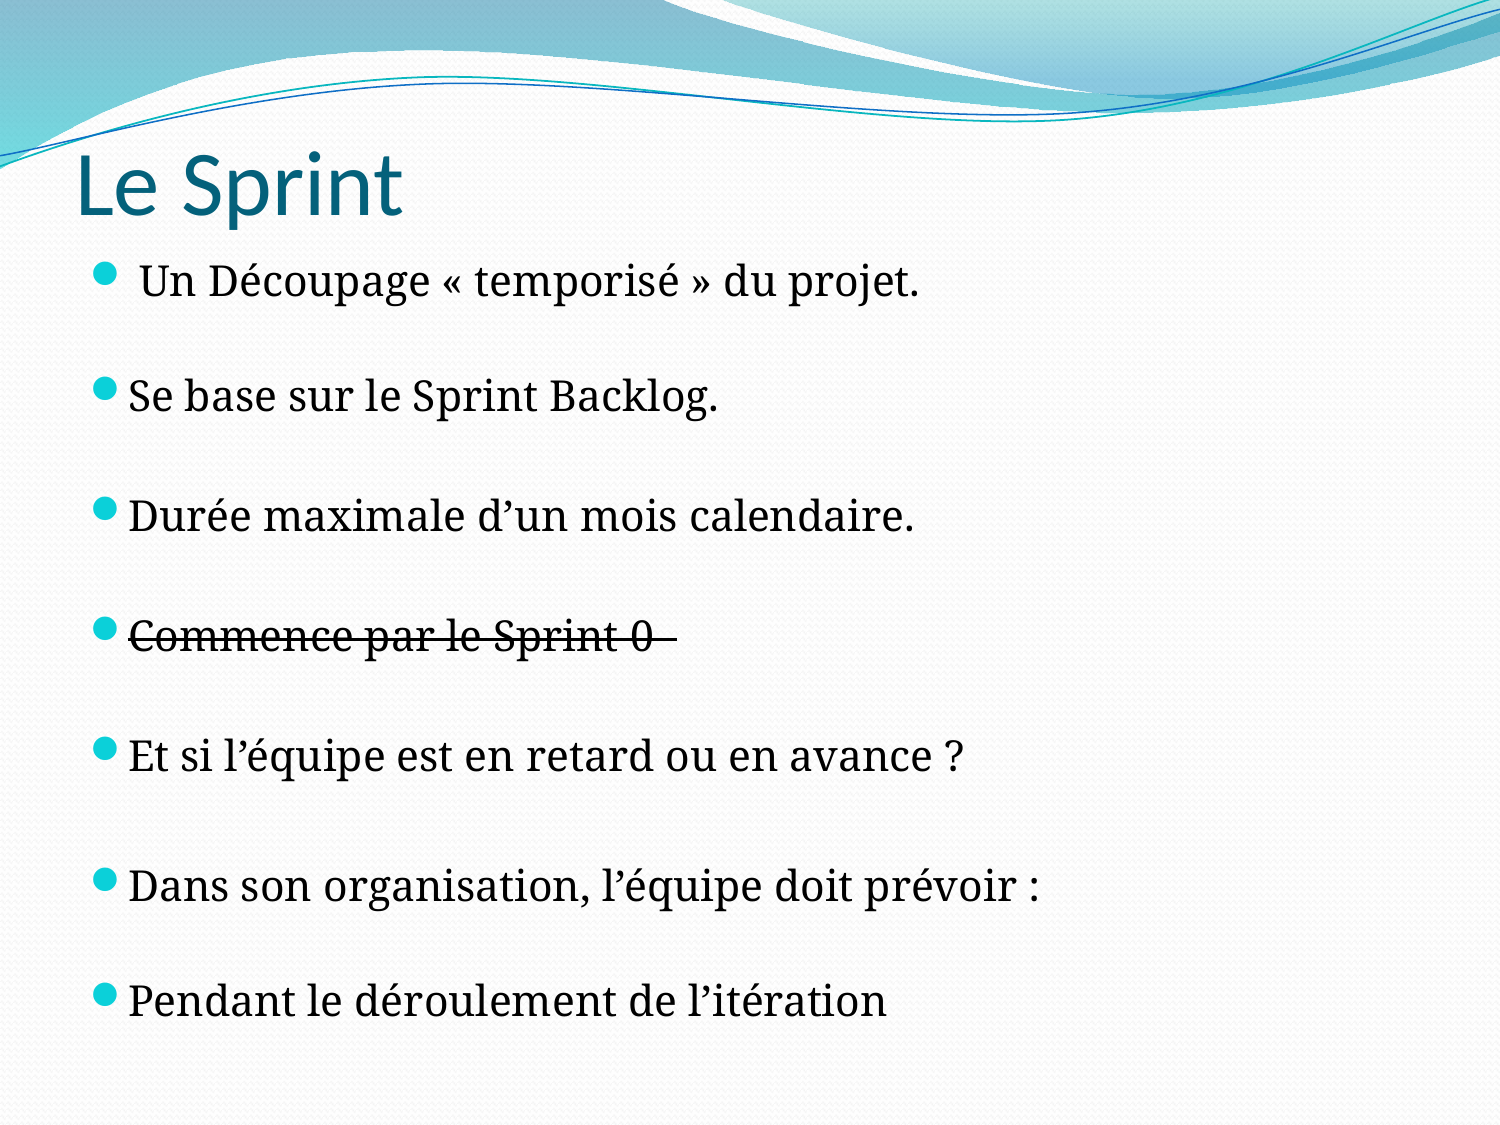

# Le Sprint
 Un Découpage « temporisé » du projet.

Se base sur le Sprint Backlog.

Durée maximale d’un mois calendaire.

Commence par le Sprint 0

Et si l’équipe est en retard ou en avance ?

Dans son organisation, l’équipe doit prévoir :

Pendant le déroulement de l’itération